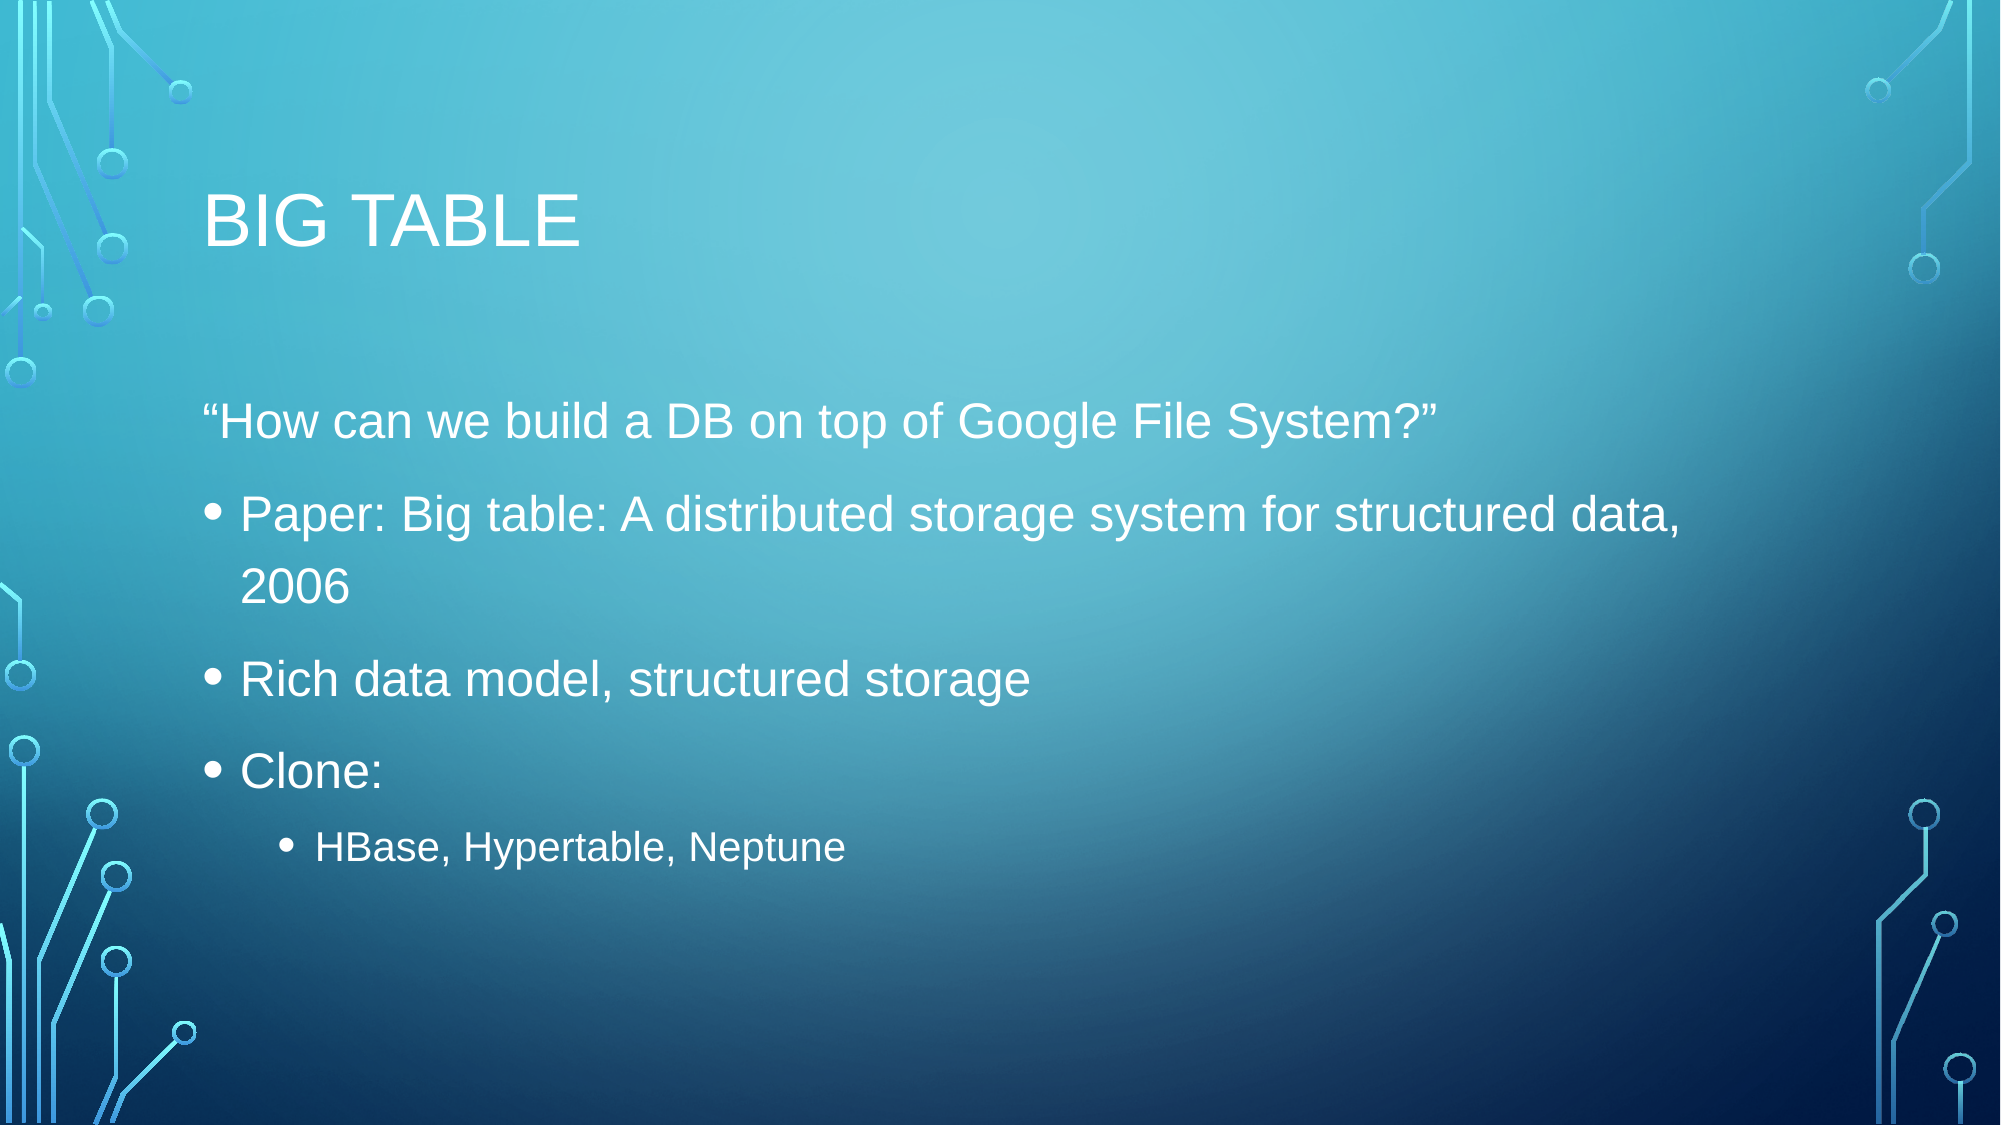

# Big Table
“How can we build a DB on top of Google File System?”
Paper: Big table: A distributed storage system for structured data, 2006
Rich data model, structured storage
Clone:
HBase, Hypertable, Neptune